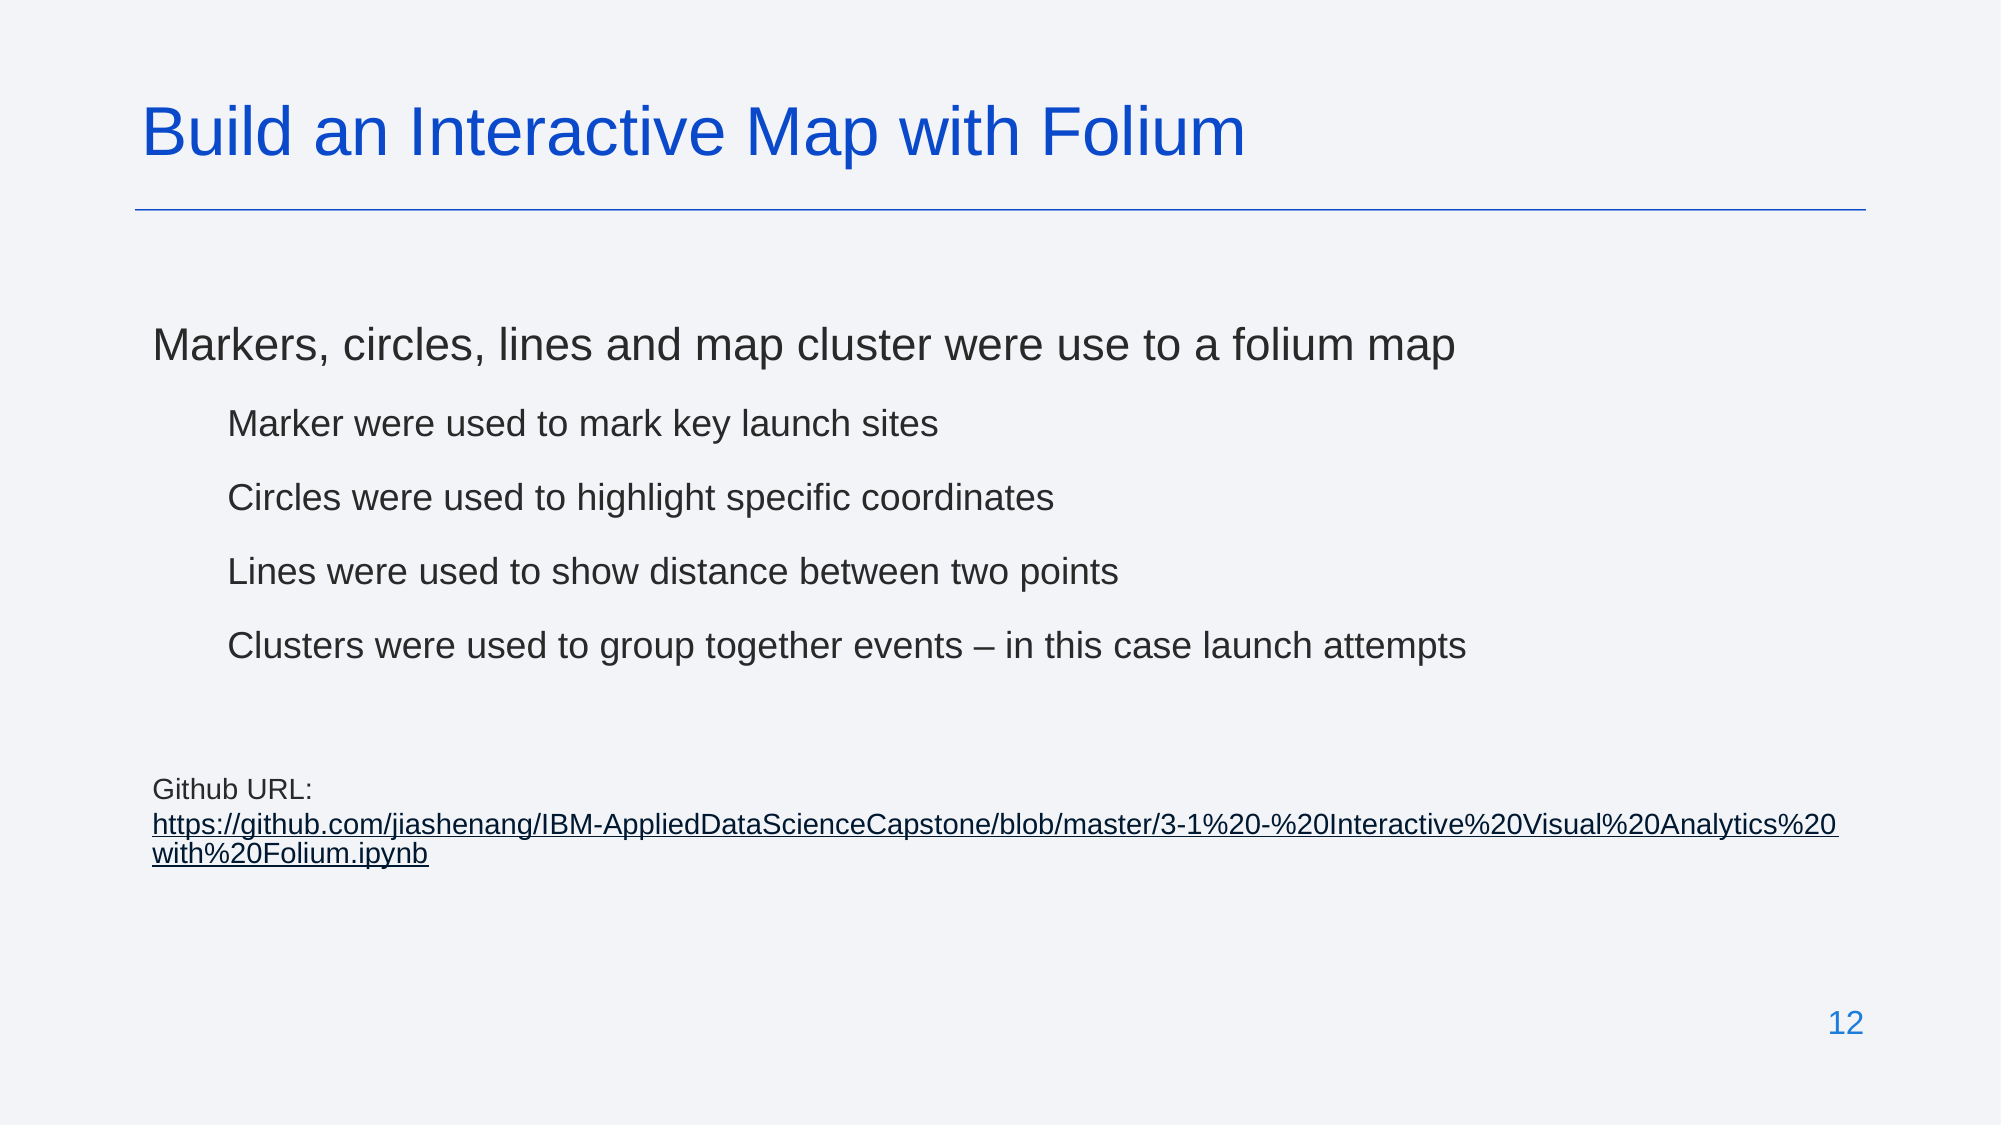

Build an Interactive Map with Folium
Markers, circles, lines and map cluster were use to a folium map
Marker were used to mark key launch sites
Circles were used to highlight specific coordinates
Lines were used to show distance between two points
Clusters were used to group together events – in this case launch attempts

Github URL: https://github.com/jiashenang/IBM-AppliedDataScienceCapstone/blob/master/3-1%20-%20Interactive%20Visual%20Analytics%20with%20Folium.ipynb

12